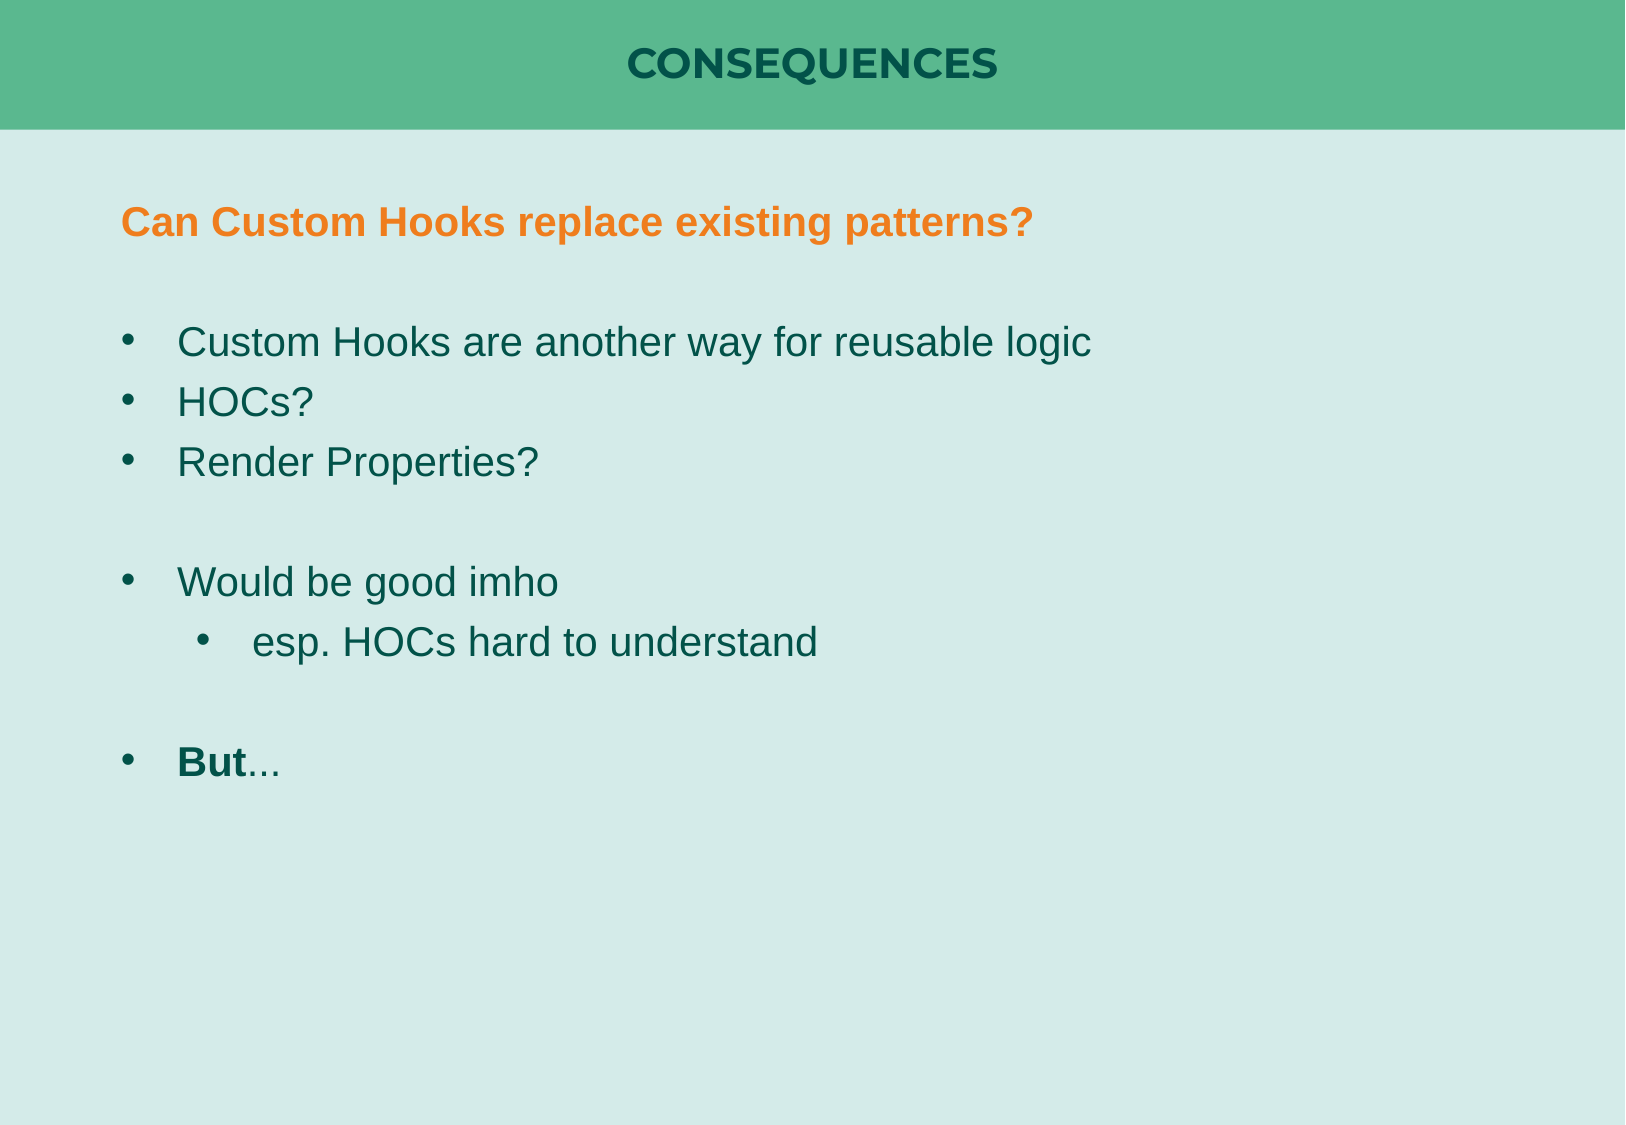

# Consequences
Can Custom Hooks replace existing patterns?

Custom Hooks are another way for reusable logic
HOCs?
Render Properties?

Would be good imho
esp. HOCs hard to understand

But...